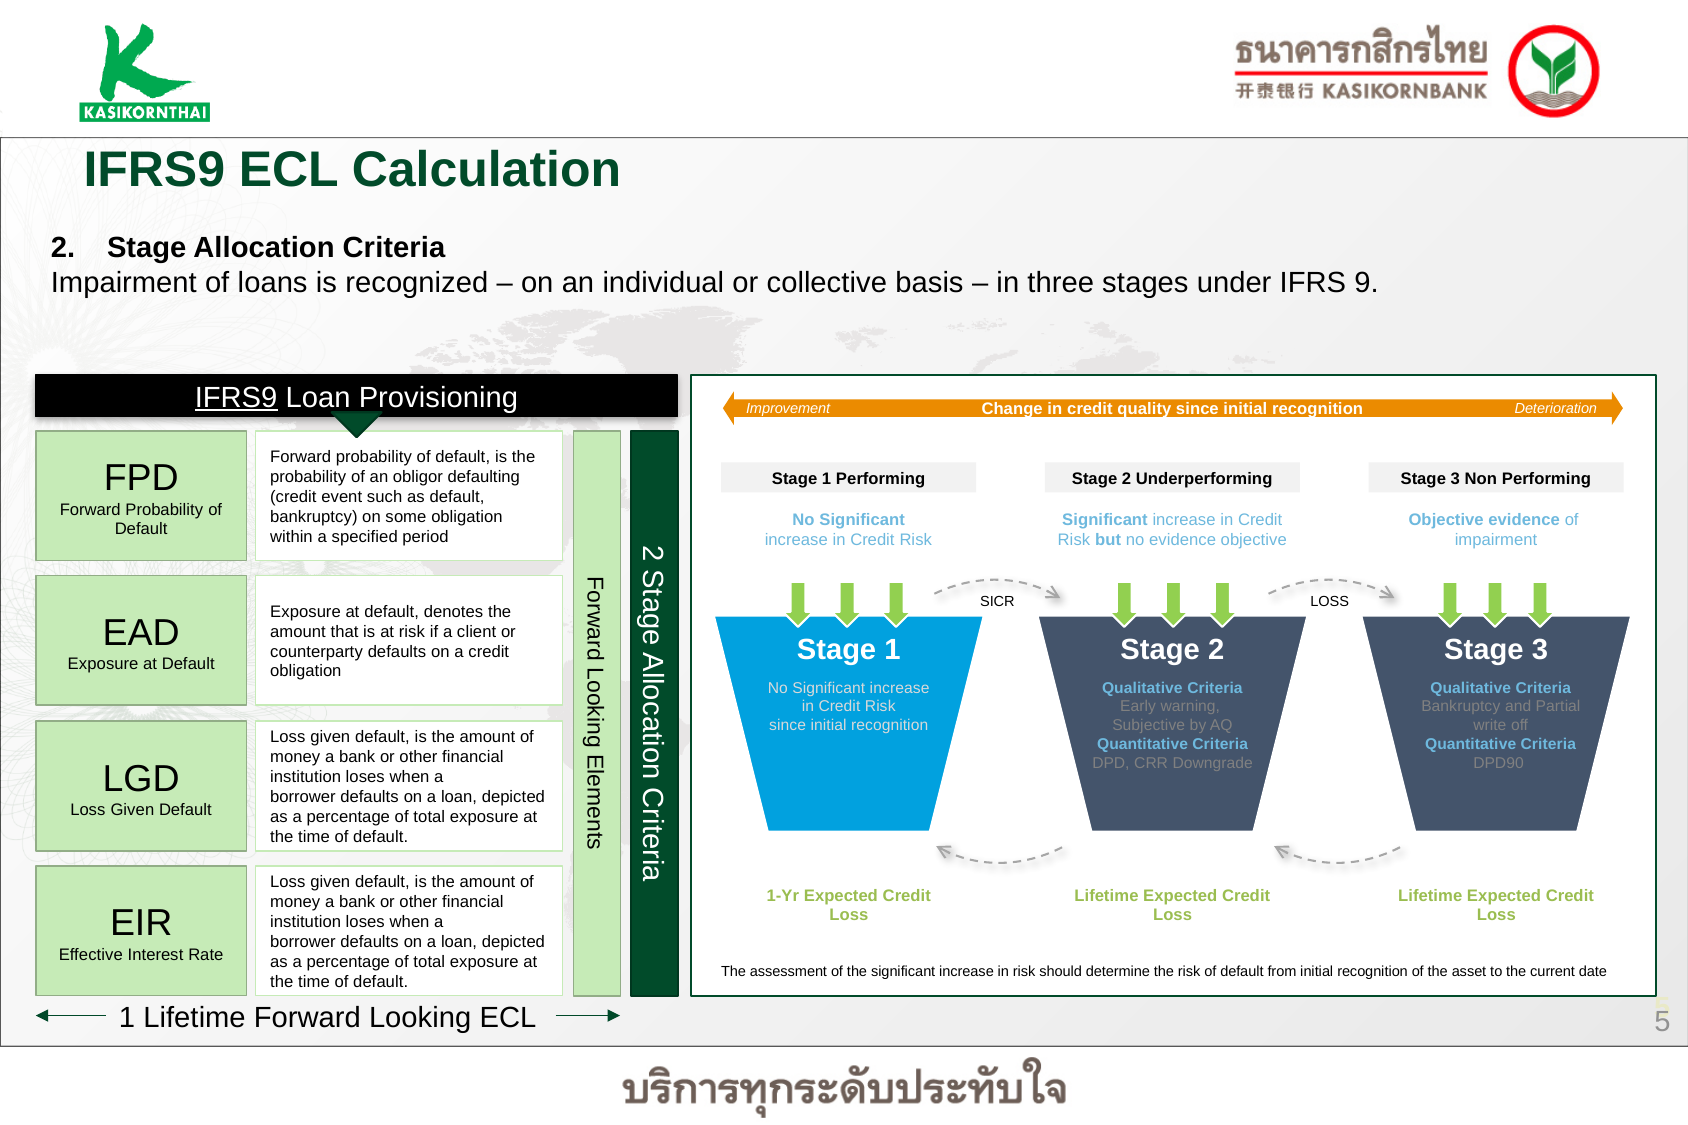

IFRS9 ECL Calculation
Stage Allocation Criteria
Impairment of loans is recognized – on an individual or collective basis – in three stages under IFRS 9.
IFRS9 Loan Provisioning

Change in credit quality since initial recognition
Improvement
Deterioration

FPD
Forward Probability of Default
Forward probability of default, is the probability of an obligor defaulting (credit event such as default, bankruptcy) on some obligation within a specified period
Stage 1 Performing
Stage 2 Underperforming
Stage 3 Non Performing
No Significant increase in Credit Risk
Significant increase in Credit Risk but no evidence objective
Objective evidence of  impairment
EAD
Exposure at Default
Exposure at default, denotes the amount that is at risk if a client or counterparty defaults on a credit obligation

SICR
LOSS
Stage 2

Stage 3
Stage 1

No Significant increase in Credit Risk
since initial recognition
Qualitative Criteria
Early warning,
Subjective by AQ
Quantitative Criteria
DPD, CRR Downgrade

Qualitative Criteria
Bankruptcy and Partial write off
Quantitative Criteria
DPD90
Forward Looking Elements
2 Stage Allocation Criteria
LGD
Loss Given Default
Loss given default, is the amount of money a bank or other financial institution loses when a borrower defaults on a loan, depicted as a percentage of total exposure at the time of default.
EIR
Effective Interest Rate
Loss given default, is the amount of money a bank or other financial institution loses when a borrower defaults on a loan, depicted as a percentage of total exposure at the time of default.
1-Yr Expected Credit Loss
Lifetime Expected Credit Loss
Lifetime Expected Credit Loss
The assessment of the significant increase in risk should determine the risk of default from initial recognition of the asset to the current date
1 Lifetime Forward Looking ECL